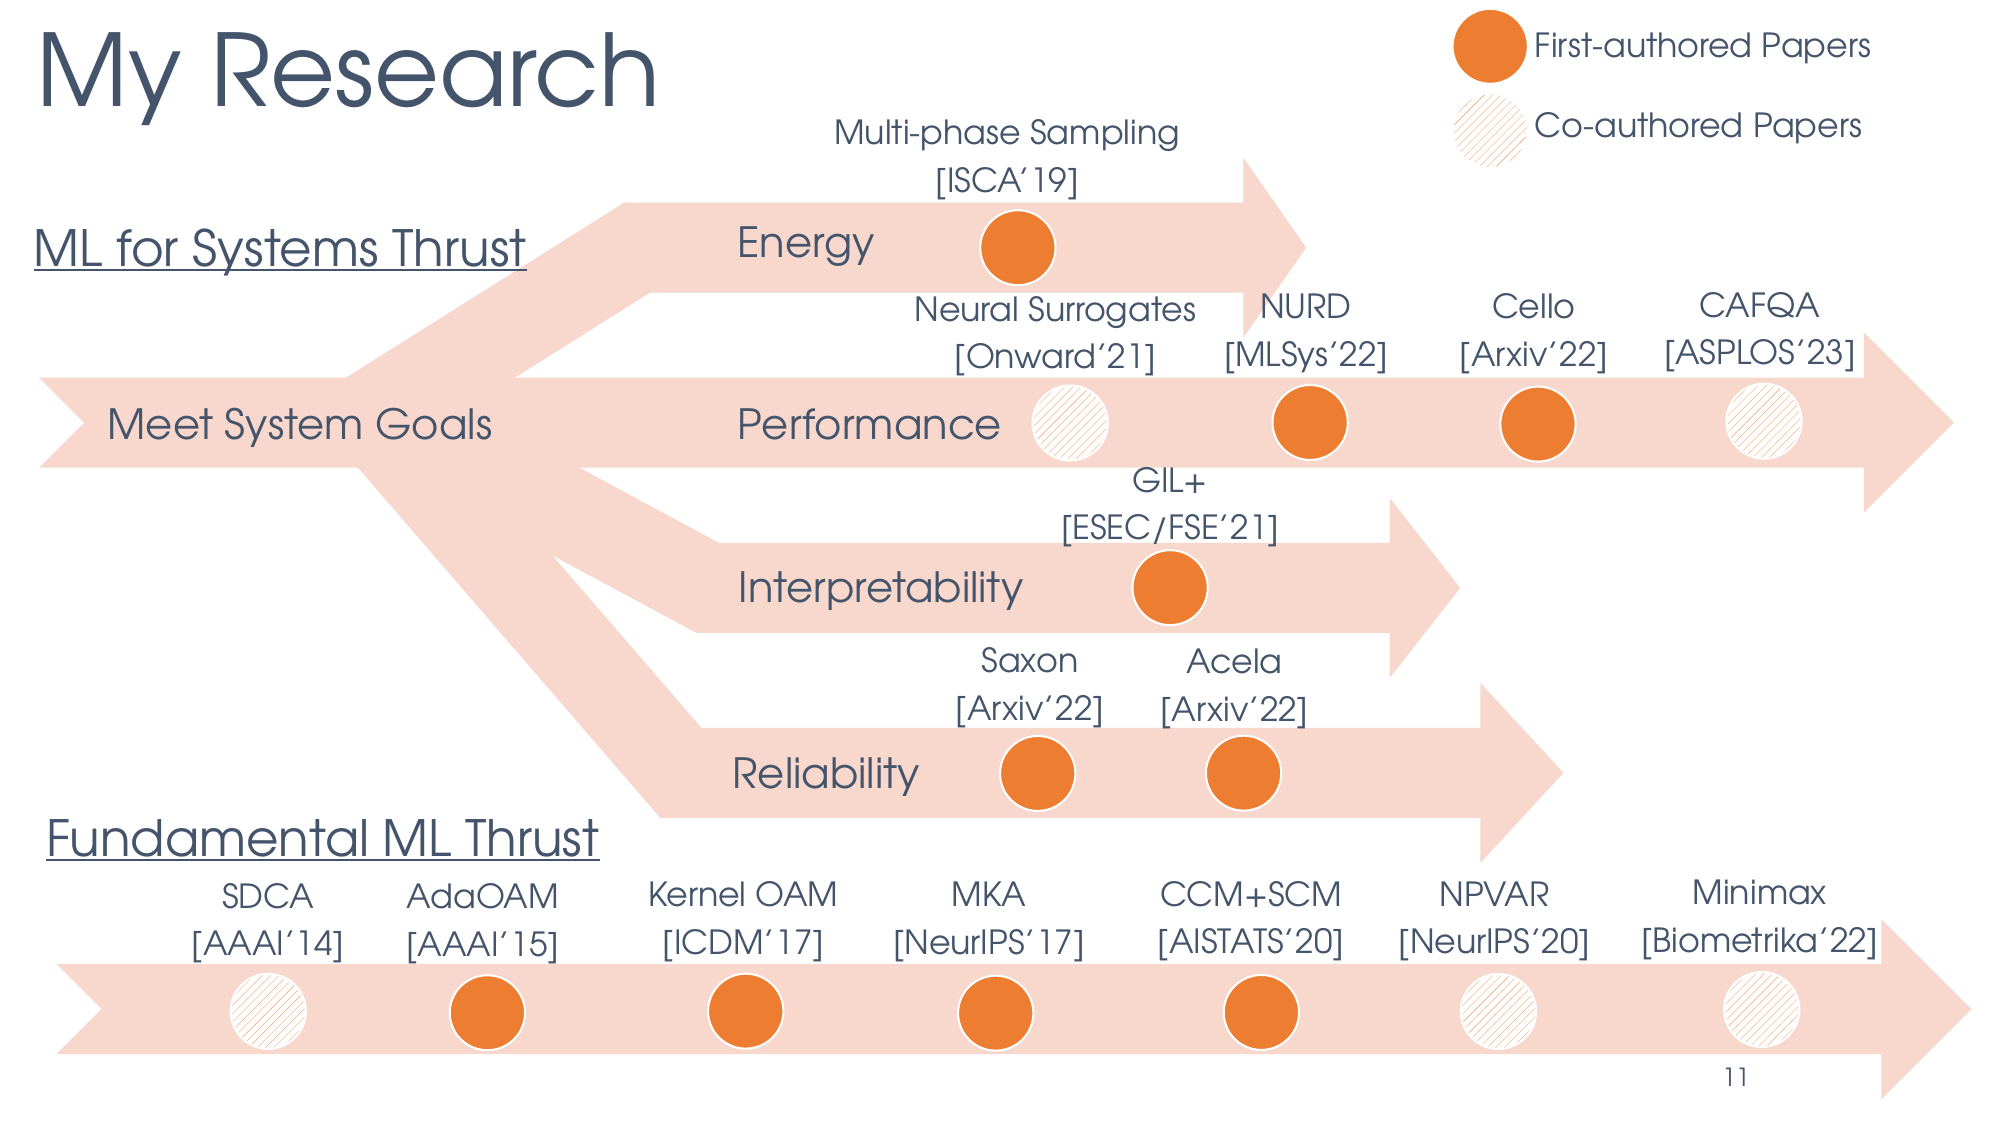

First-authored Papers

Co-authored Papers

My Research
Multi-phase Sampling
[ISCA’19]

Energy

CAFQA
[ASPLOS’23]

NURD
[MLSys’22]

Cello
[Arxiv’22]

Neural Surrogates
[Onward’21]

Meet System Goals
Performance

GIL+
[ESEC/FSE’21]

Interpretability

Saxon
[Arxiv’22]

Acela
[Arxiv’22]

Reliability
ML for Systems Thrust
Fundamental ML Thrust
Minimax
[Biometrika’22]

CCM+SCM
[AISTATS’20]

NPVAR
[NeurIPS’20]

Kernel OAM
[ICDM’17]

MKA
[NeurIPS’17]

SDCA
[AAAI’14]

AdaOAM
[AAAI’15]

11